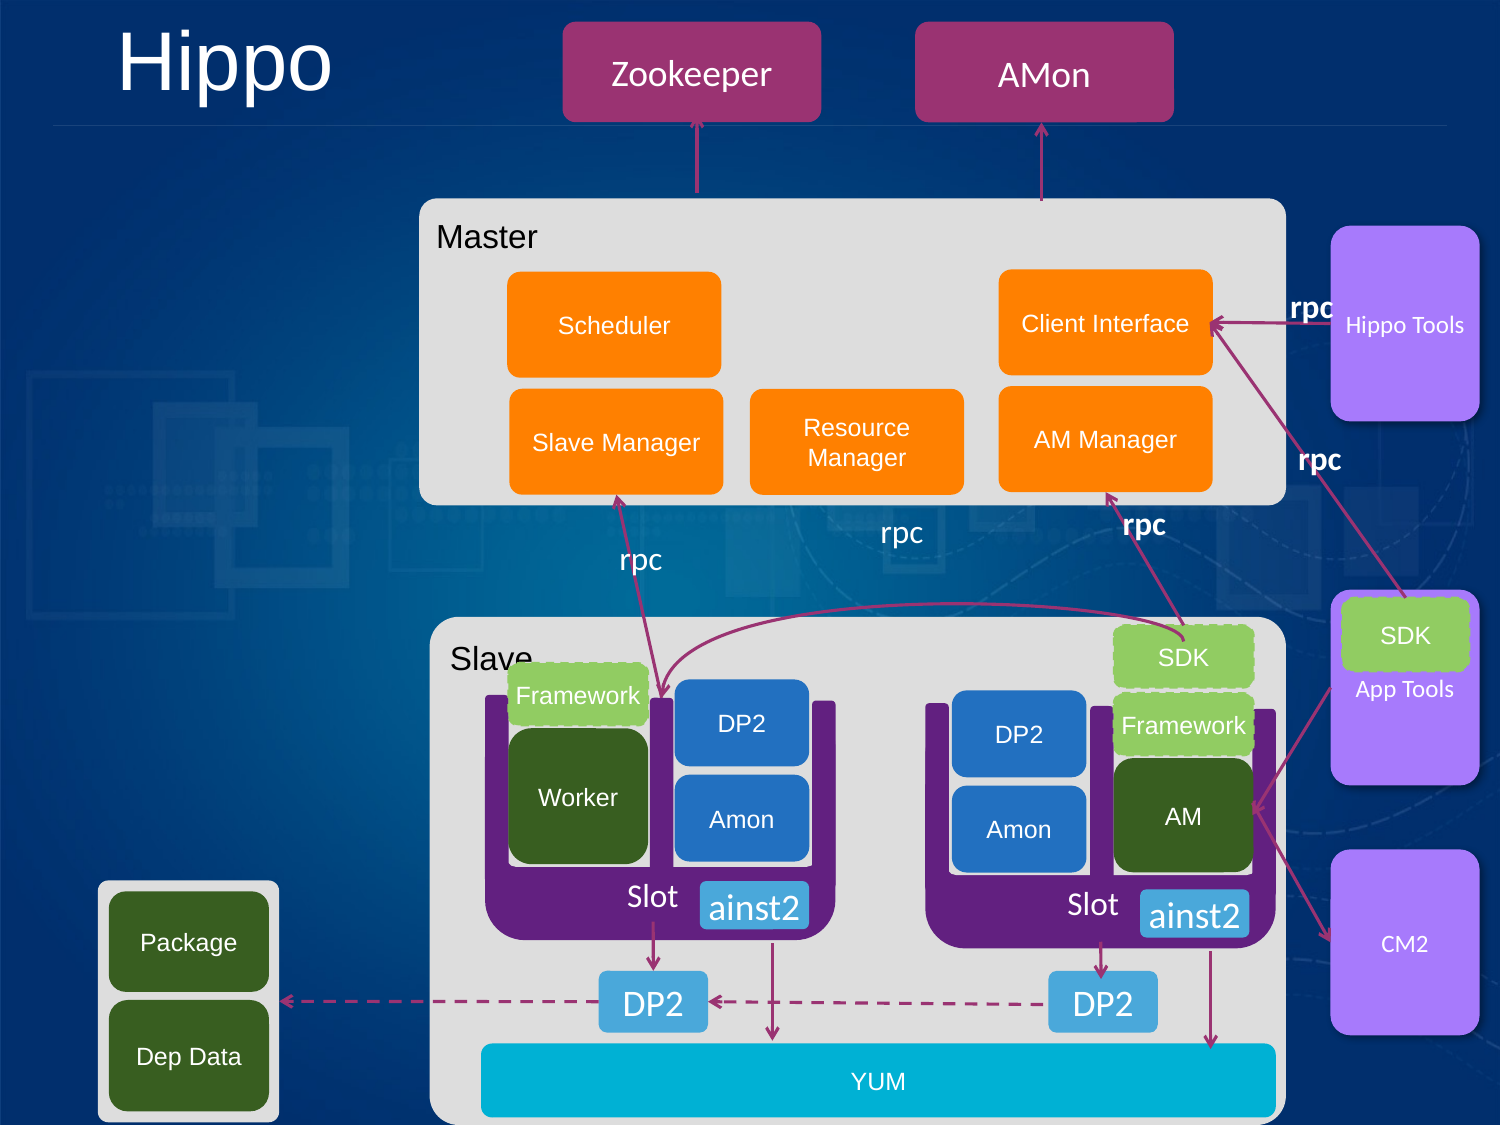

Hippo
Zookeeper
AMon
Master
Hippo Tools

Client Interface

Scheduler
rpc

AM Manager

Slave Manager

Resource Manager
rpc
rpc
rpc
rpc
App Tools

SDK
Slave

SDK

Framework

DP2

DP2

Framework

Worker

AM

Amon

Amon
CM2
Slot
Slot

ainst2
ainst2

Package
DP2
DP2

Dep Data

YUM